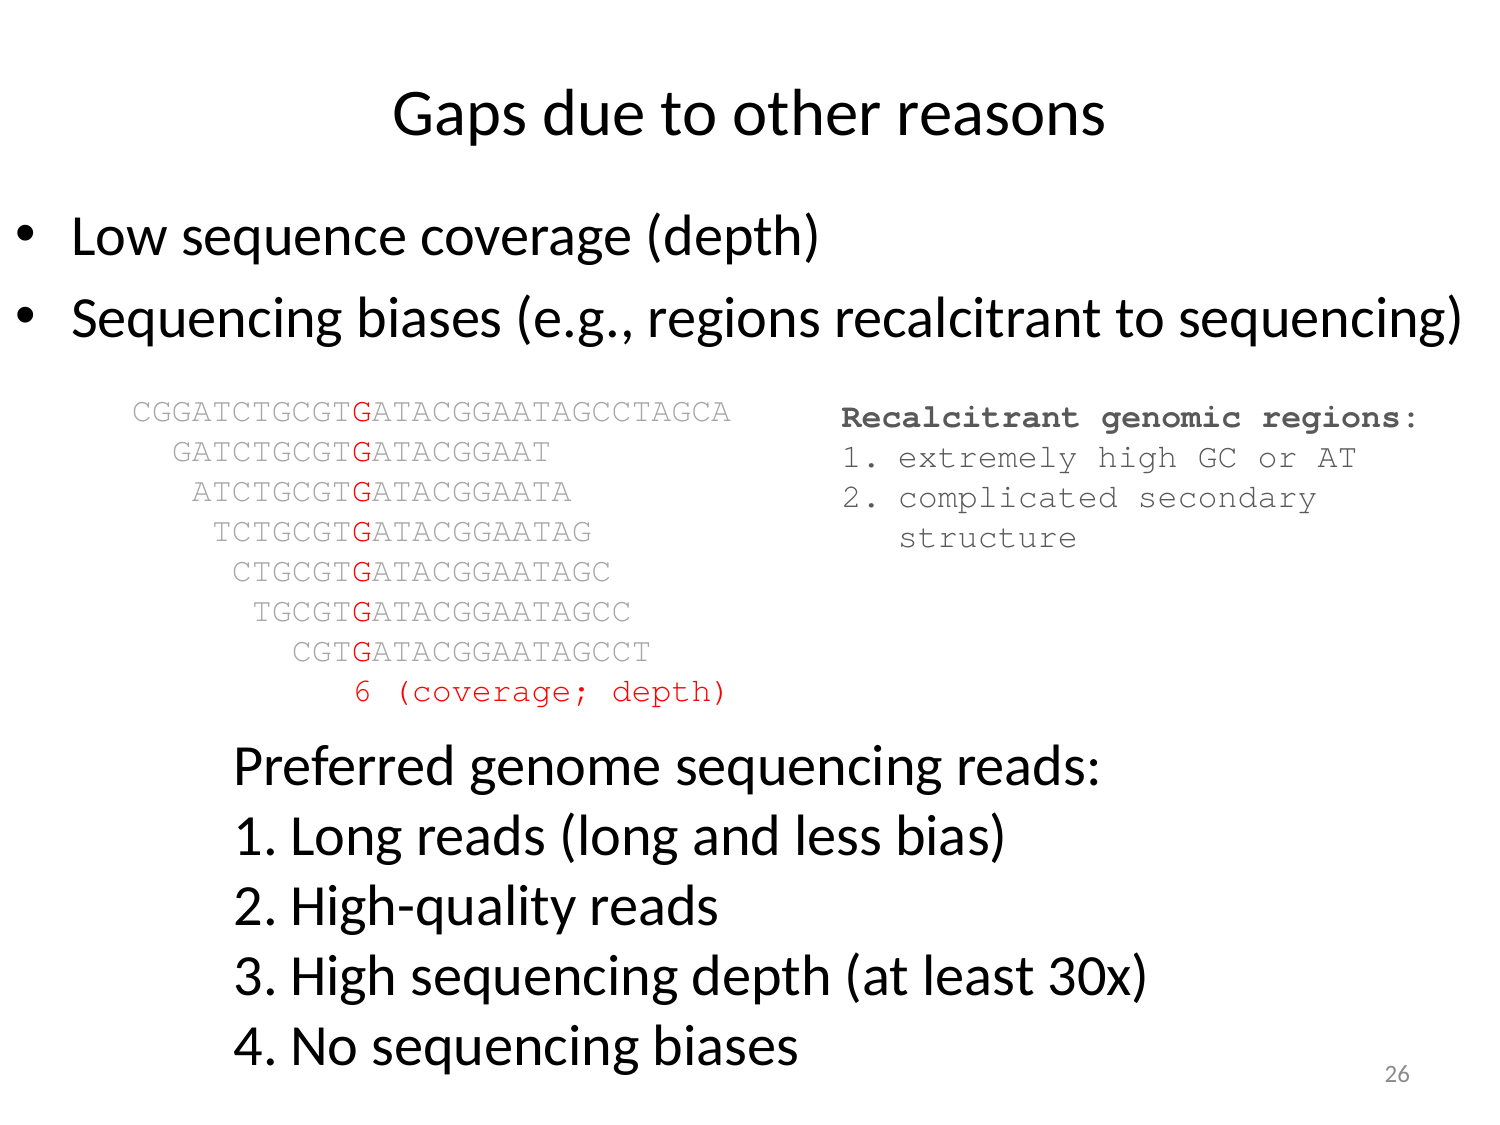

# Gaps due to other reasons
Low sequence coverage (depth)
Sequencing biases (e.g., regions recalcitrant to sequencing)
CGGATCTGCGTGATACGGAATAGCCTAGCA
  GATCTGCGTGATACGGAAT
   ATCTGCGTGATACGGAATA
    TCTGCGTGATACGGAATAG
     CTGCGTGATACGGAATAGC
      TGCGTGATACGGAATAGCC
        CGTGATACGGAATAGCCT
           6 (coverage; depth)
Recalcitrant genomic regions:
extremely high GC or AT
complicated secondary structure
Preferred genome sequencing reads:
Long reads (long and less bias)
High-quality reads
High sequencing depth (at least 30x)
No sequencing biases
26